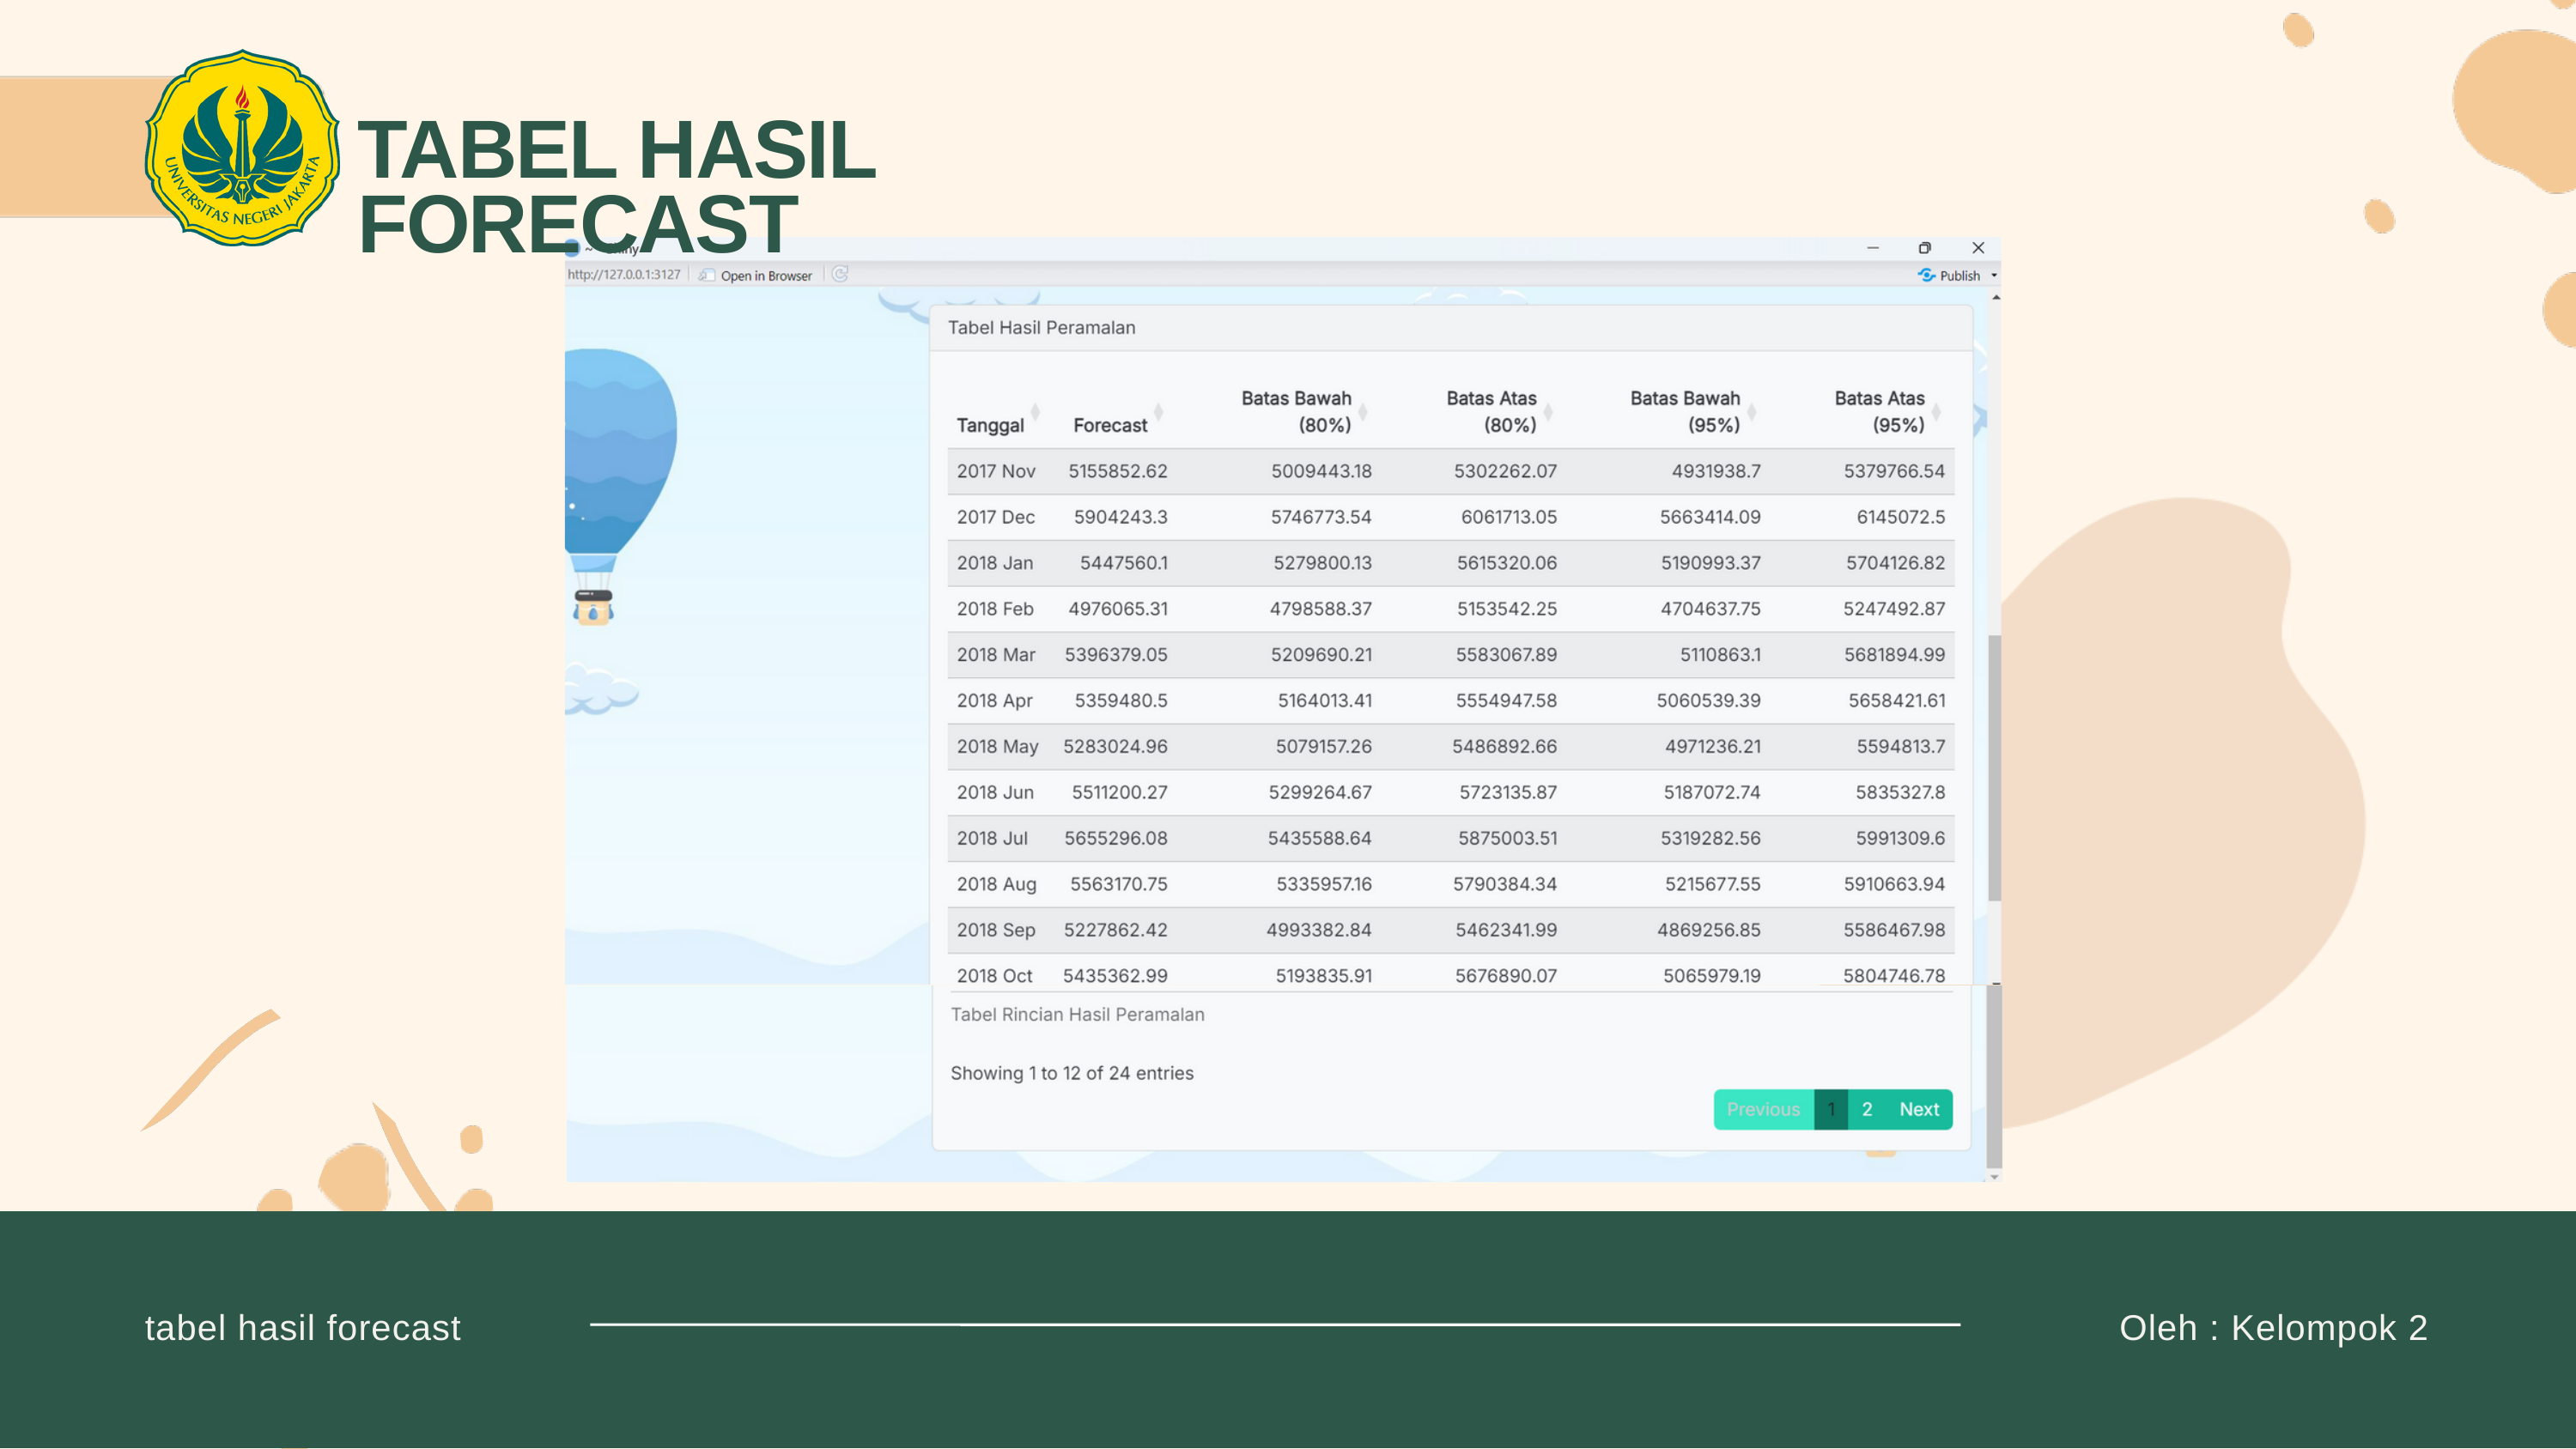

TABEL HASIL FORECAST

tabel hasil forecast
Oleh : Kelompok 2